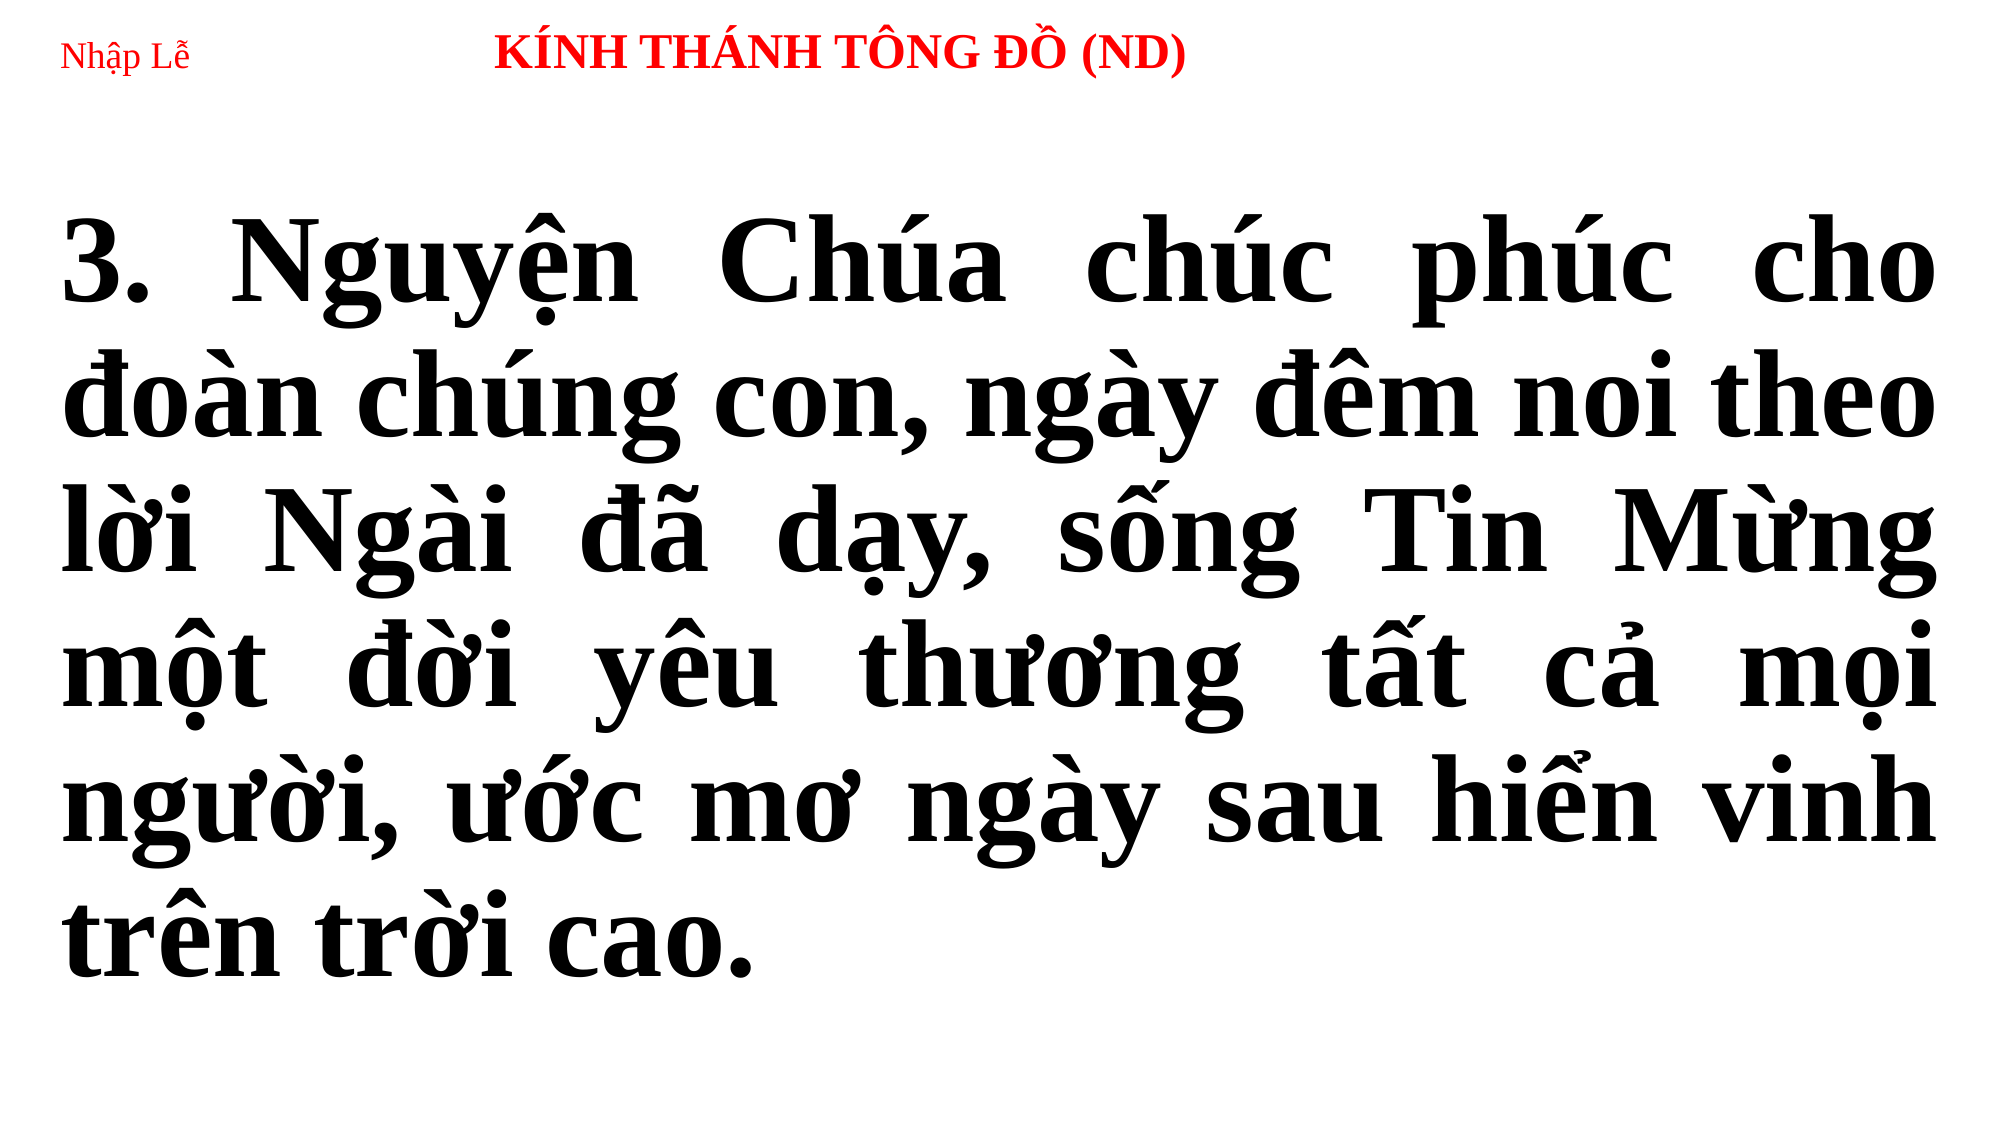

# Nhập Lễ                                KÍNH THÁNH TÔNG ĐỒ (ND)
3. Nguyện Chúa chúc phúc cho đoàn chúng con, ngày đêm noi theo lời Ngài đã dạy, sống Tin Mừng một đời yêu thương tất cả mọi người, ước mơ ngày sau hiển vinh trên trời cao.